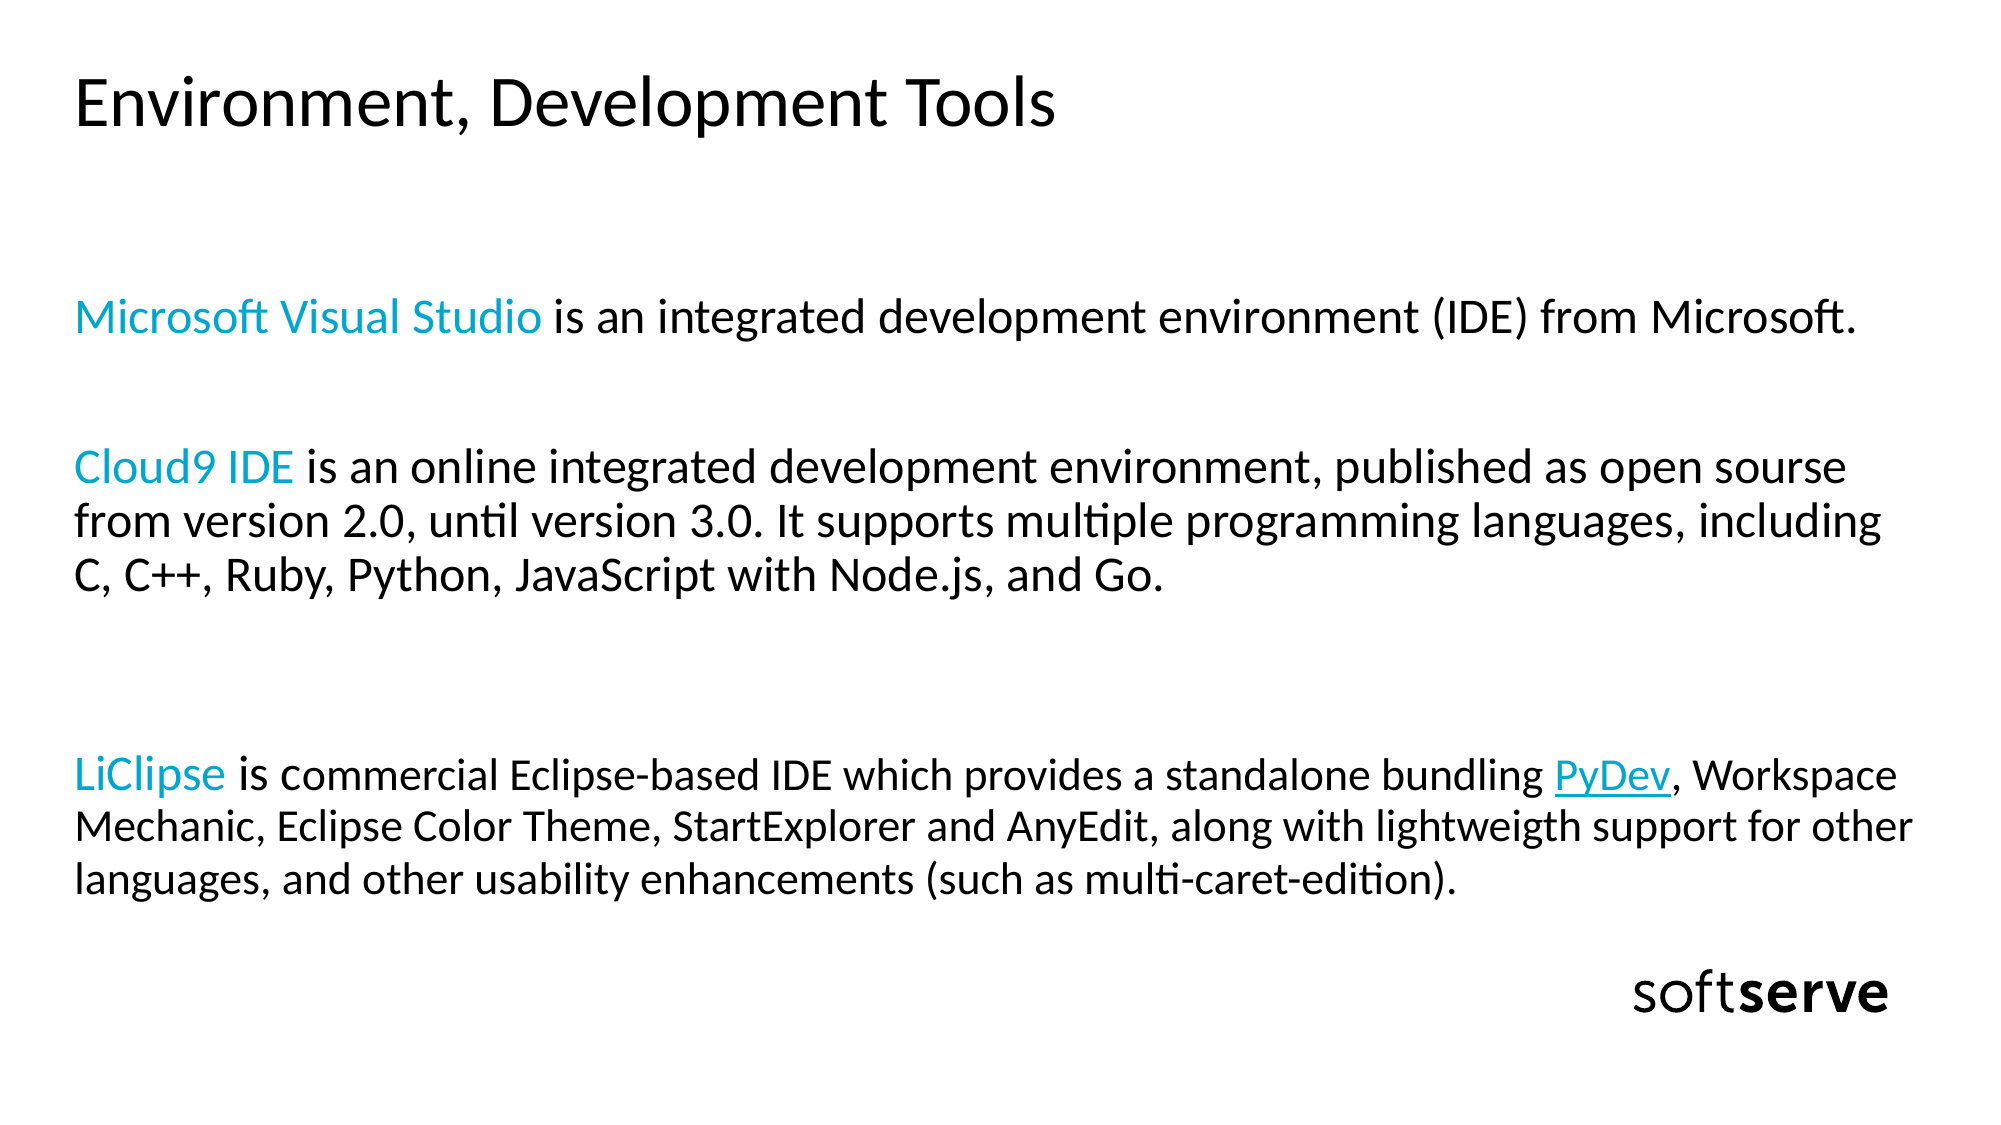

# Environment, Development Tools

Microsoft Visual Studio is an integrated development environment (IDE) from Microsoft.

Cloud9 IDE is an online integrated development environment, published as open sourse from version 2.0, until version 3.0. It supports multiple programming languages, including C, C++, Ruby, Python, JavaScript with Node.js, and Go.

LiClipse is commercial Eclipse-based IDE which provides a standalone bundling PyDev, Workspace Mechanic, Eclipse Color Theme, StartExplorer and AnyEdit, along with lightweigth support for other languages, and other usability enhancements (such as multi-caret-edition).